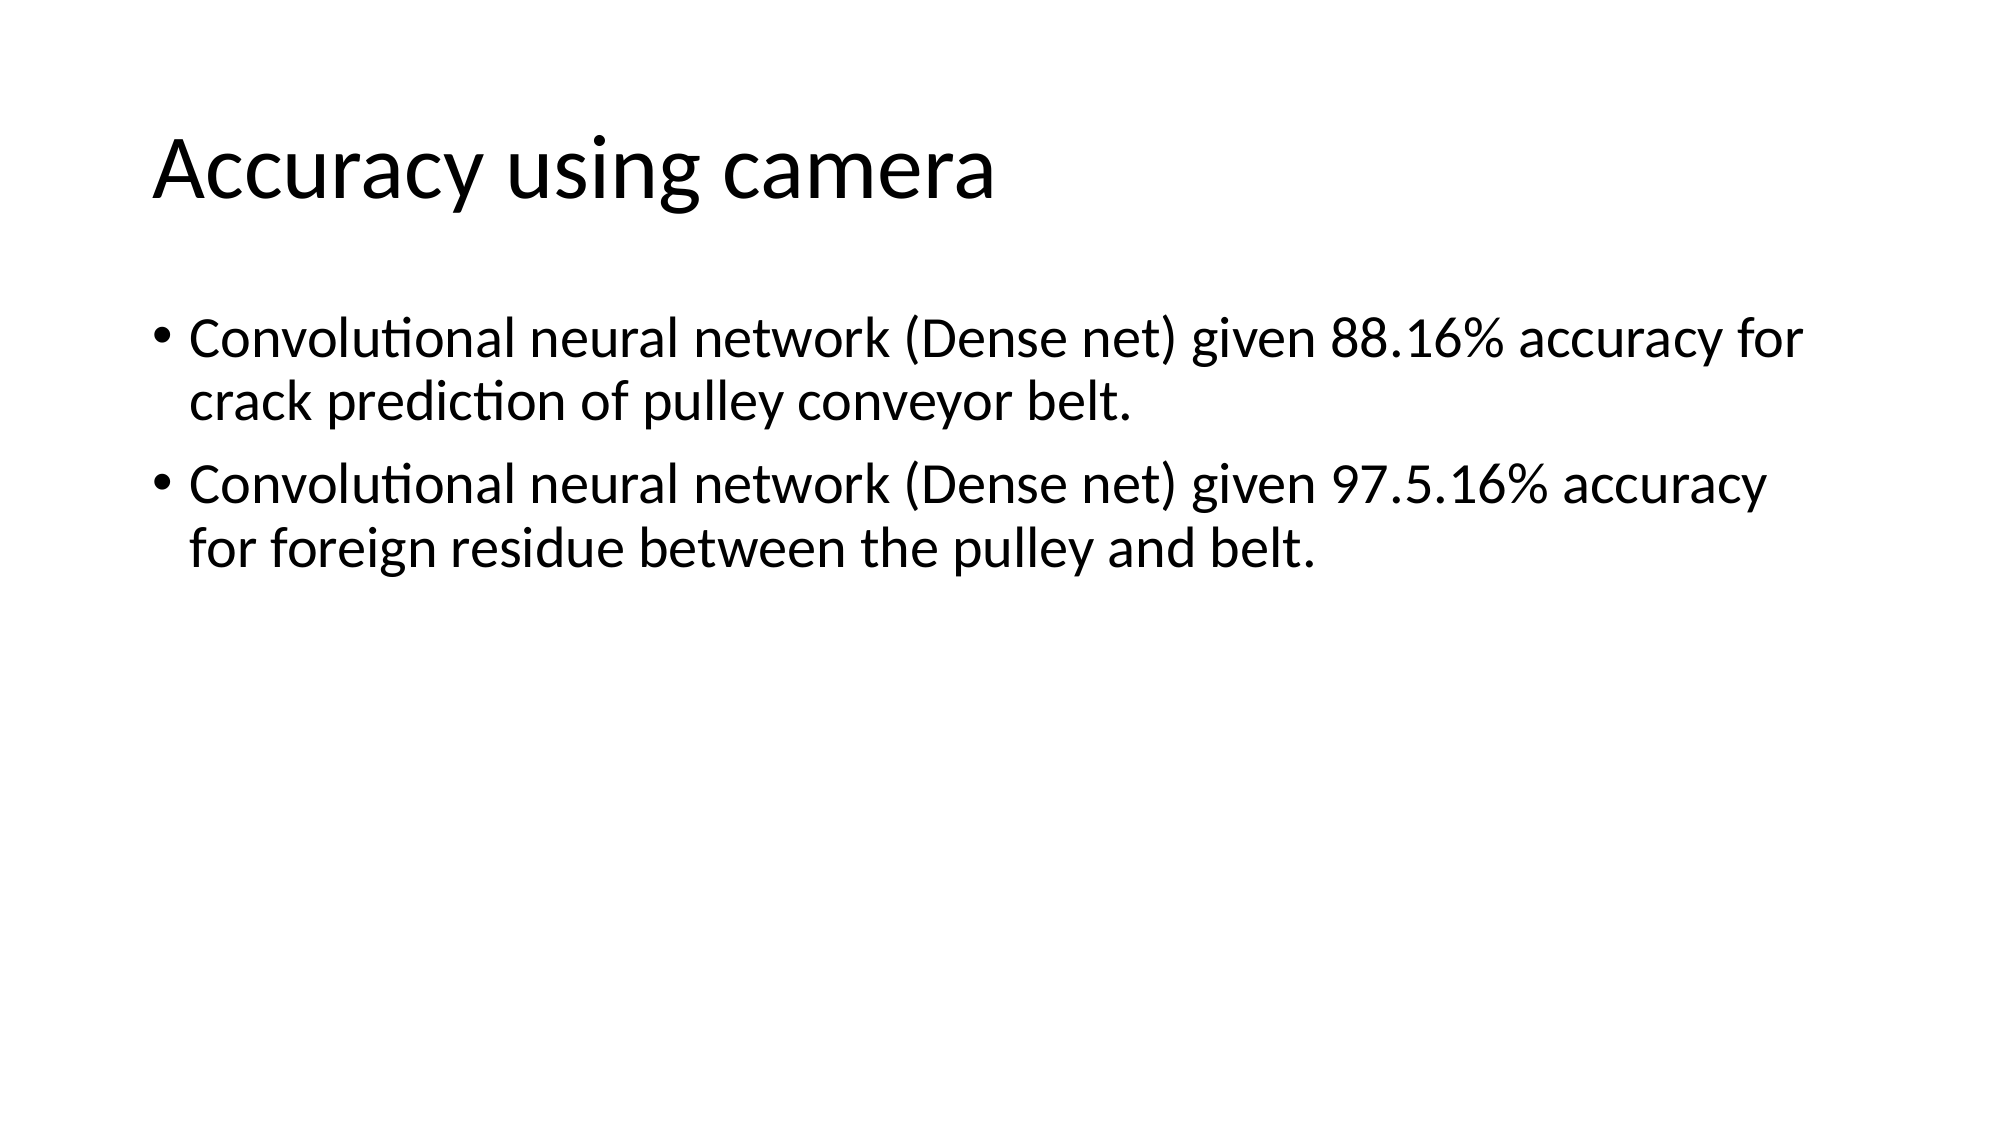

# Accuracy using camera
Convolutional neural network (Dense net) given 88.16% accuracy for crack prediction of pulley conveyor belt.
Convolutional neural network (Dense net) given 97.5.16% accuracy for foreign residue between the pulley and belt.